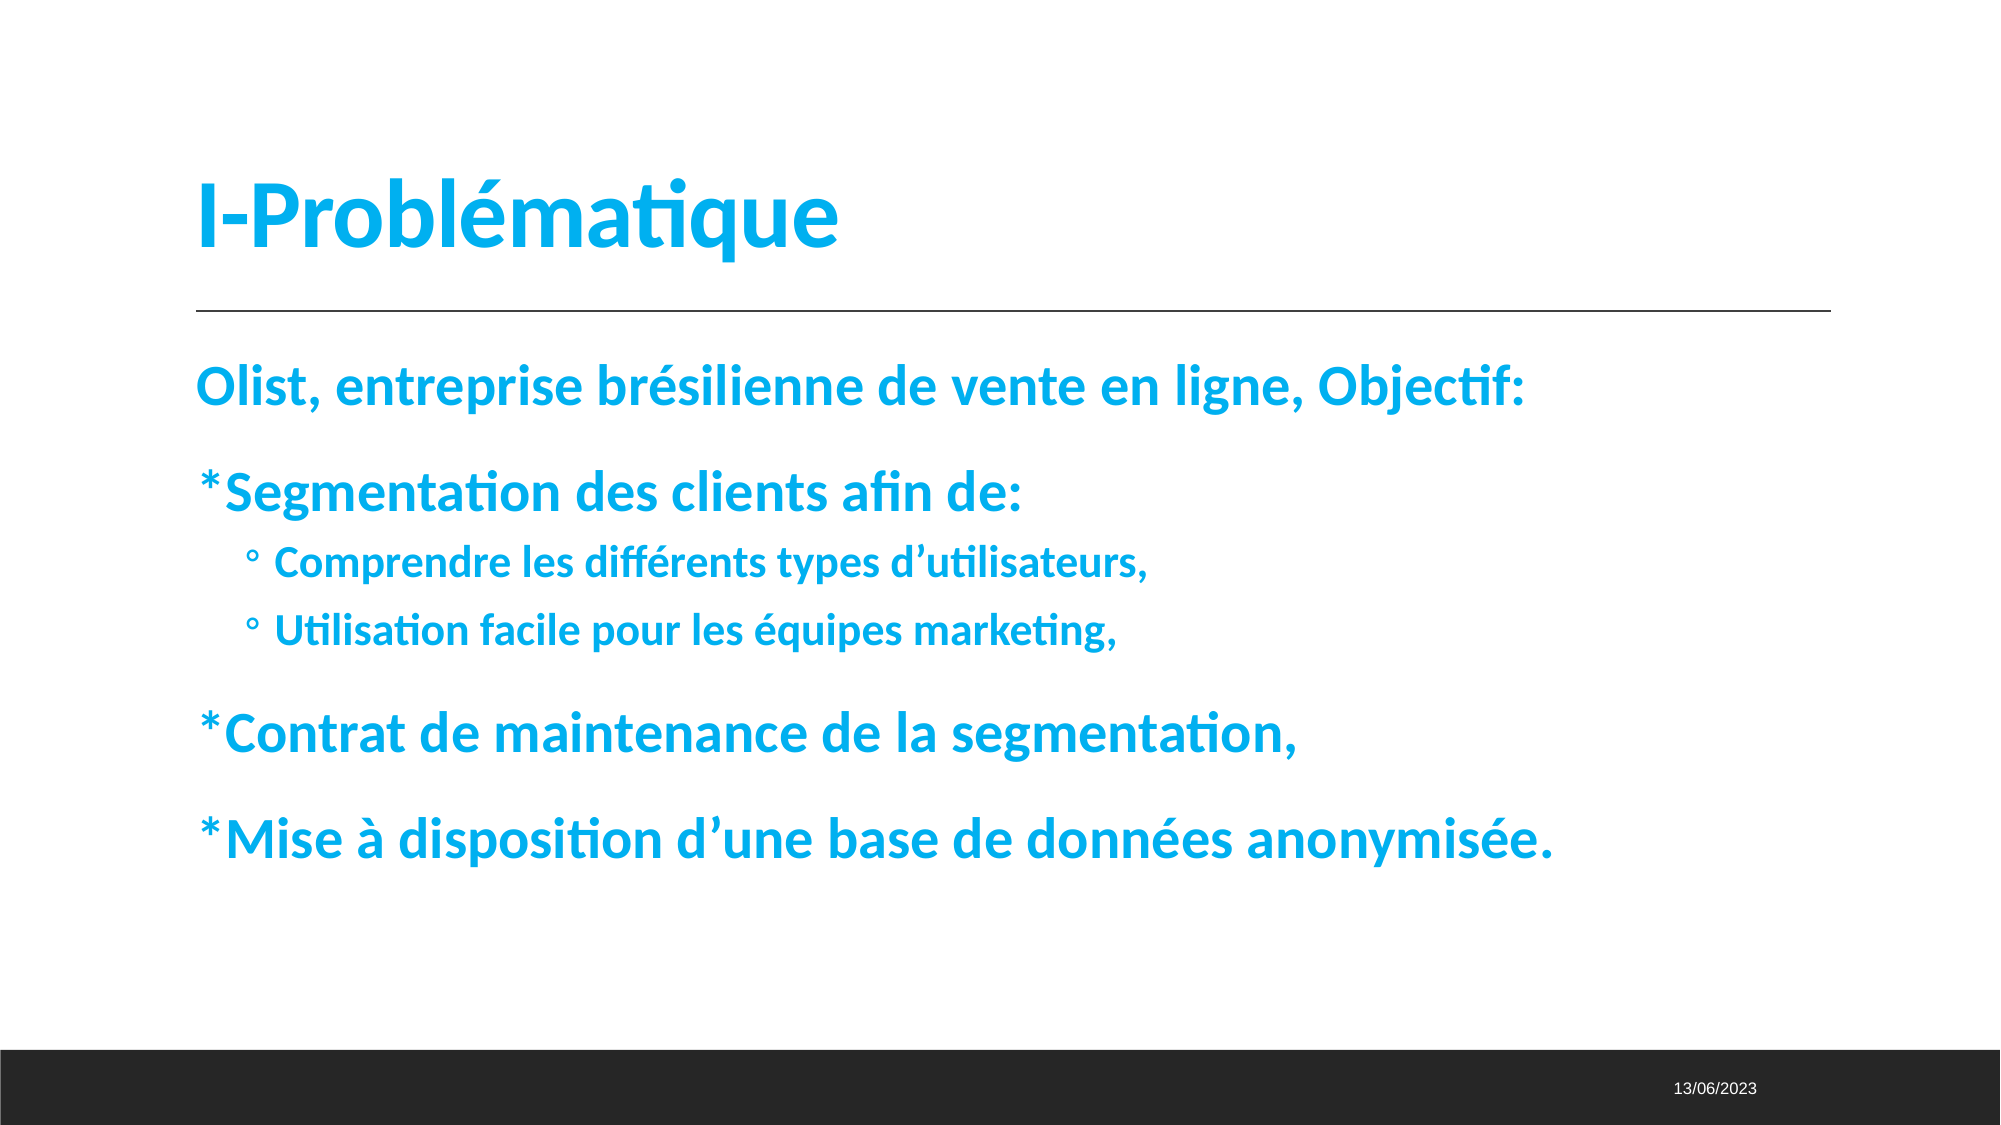

# I-Problématique

Olist, entreprise brésilienne de vente en ligne, Objectif:
*Segmentation des clients afin de:
Comprendre les différents types d’utilisateurs,
Utilisation facile pour les équipes marketing,
*Contrat de maintenance de la segmentation,
*Mise à disposition d’une base de données anonymisée.
13/06/2023